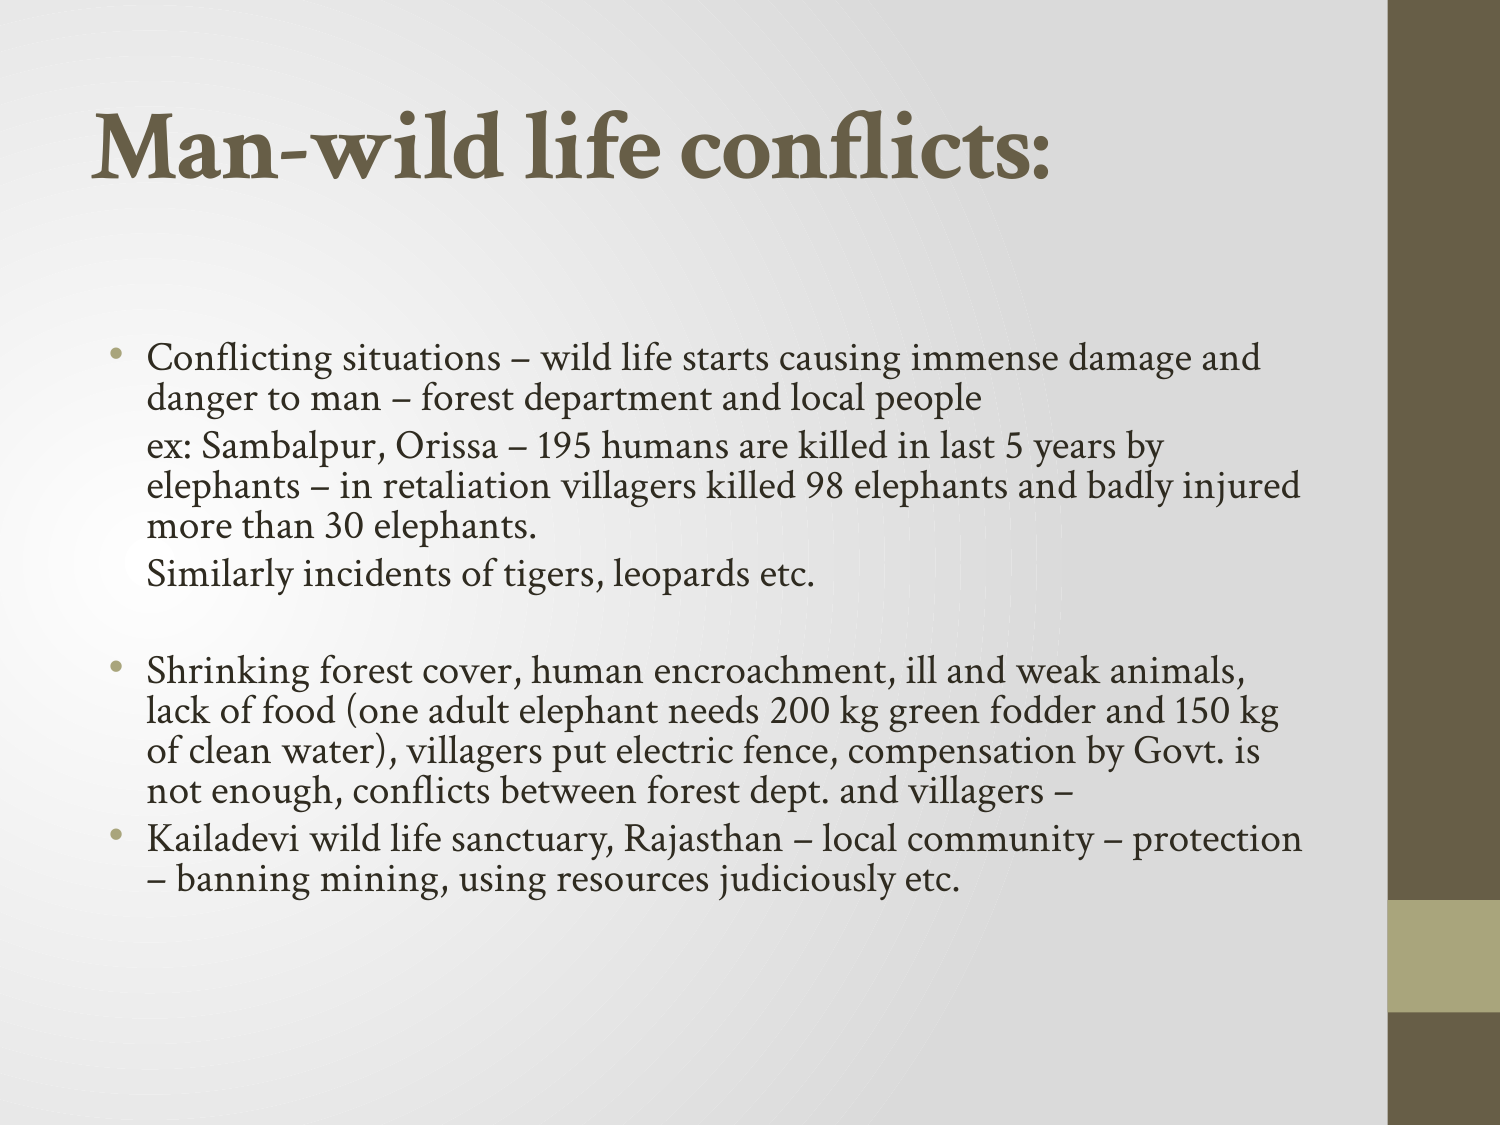

# Man-wild life conflicts:

Conflicting situations – wild life starts causing immense damage and danger to man – forest department and local people
	ex: Sambalpur, Orissa – 195 humans are killed in last 5 years by elephants – in retaliation villagers killed 98 elephants and badly injured more than 30 elephants.
	Similarly incidents of tigers, leopards etc.

Shrinking forest cover, human encroachment, ill and weak animals, lack of food (one adult elephant needs 200 kg green fodder and 150 kg of clean water), villagers put electric fence, compensation by Govt. is not enough, conflicts between forest dept. and villagers –
Kailadevi wild life sanctuary, Rajasthan – local community – protection – banning mining, using resources judiciously etc.